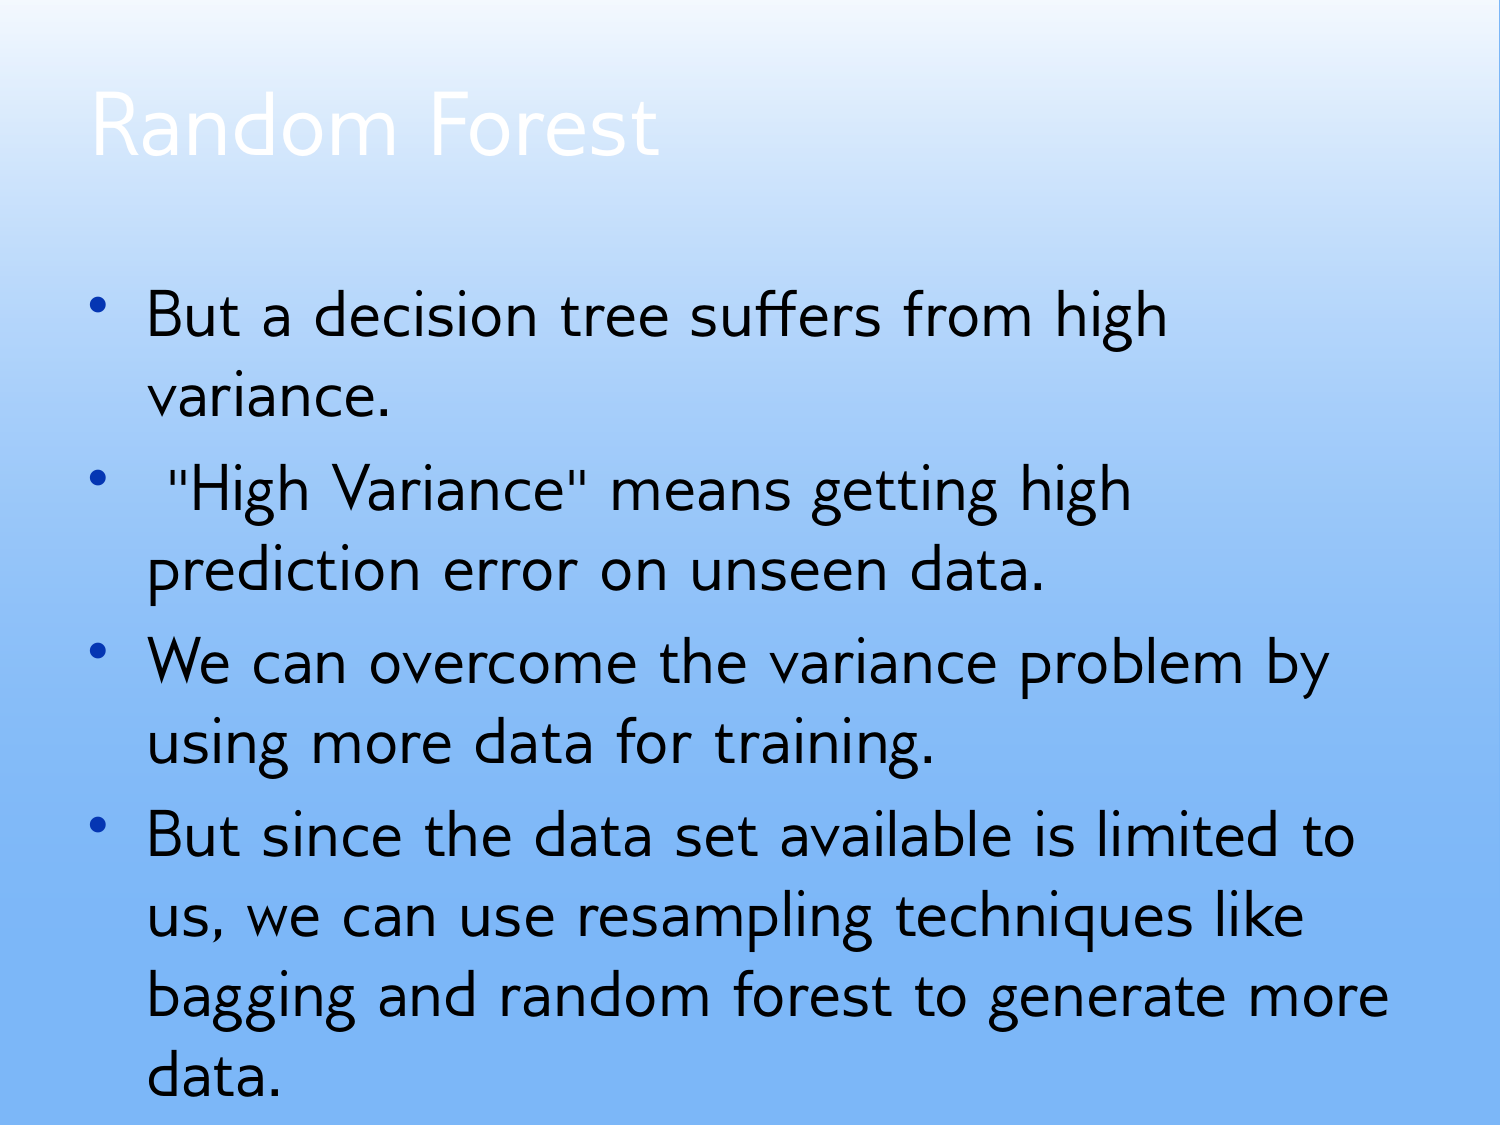

# Random Forest
But a decision tree suffers from high variance.
 "High Variance" means getting high prediction error on unseen data.
We can overcome the variance problem by using more data for training.
But since the data set available is limited to us, we can use resampling techniques like bagging and random forest to generate more data.